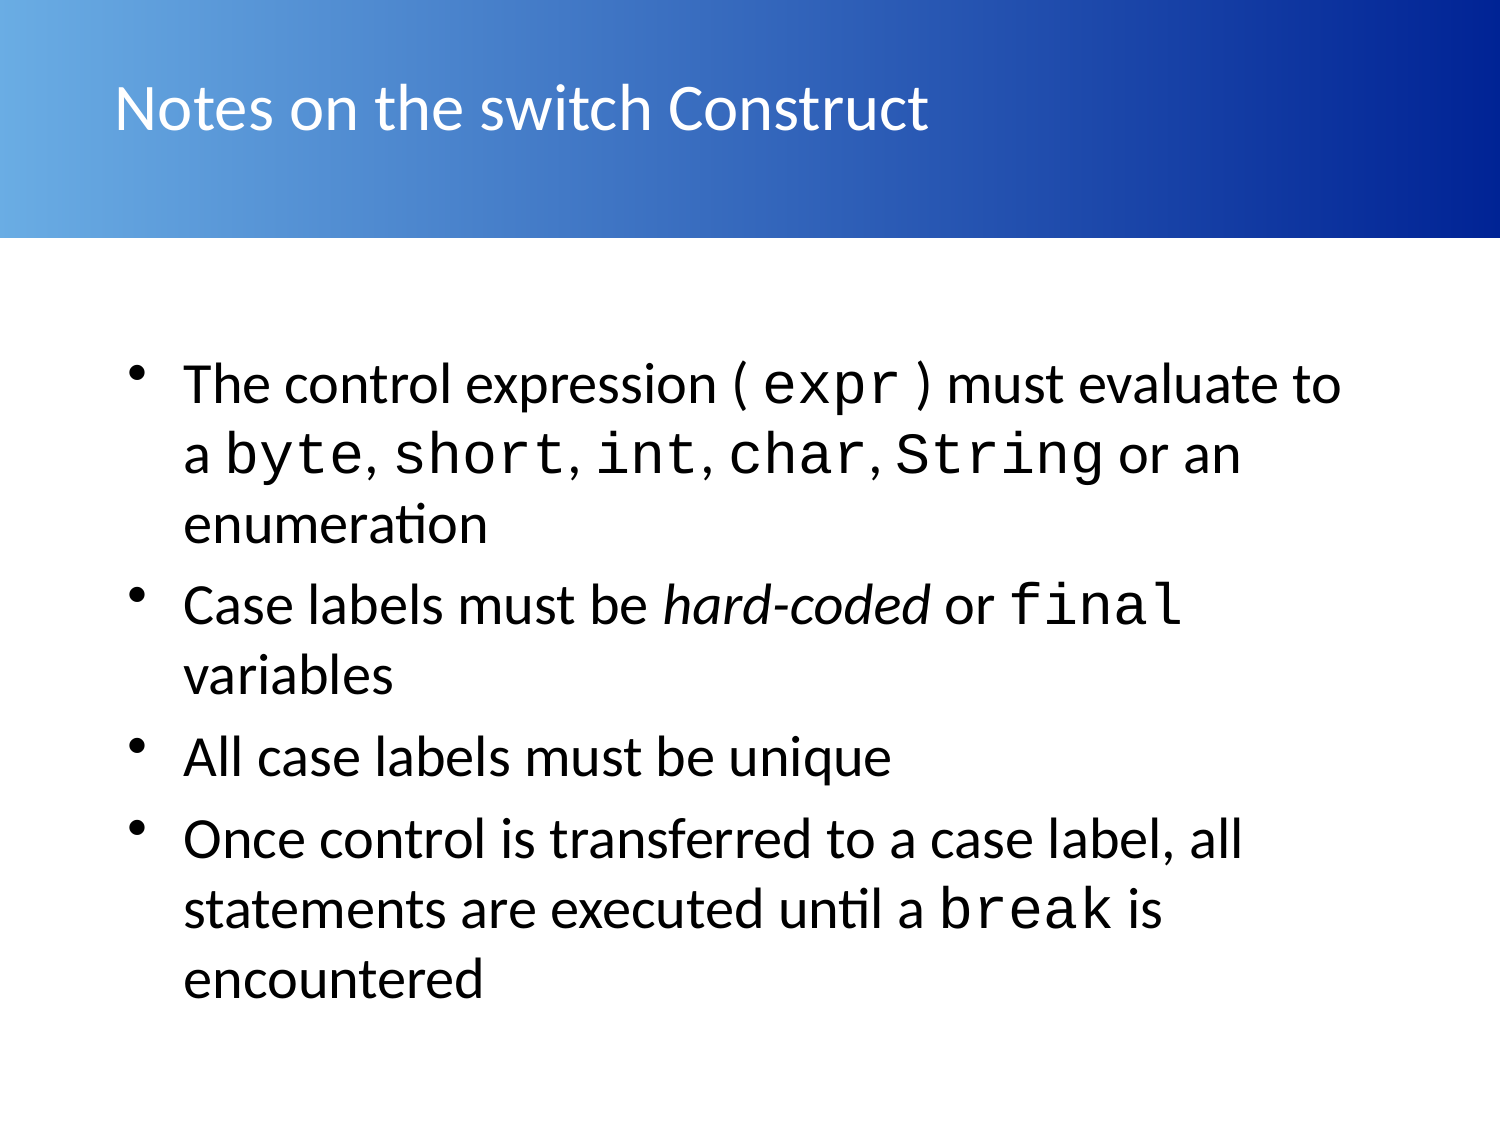

# Notes on the switch Construct

The control expression ( expr ) must evaluate to a byte, short, int, char, String or an enumeration
Case labels must be hard-coded or final variables
All case labels must be unique
Once control is transferred to a case label, all statements are executed until a break is encountered